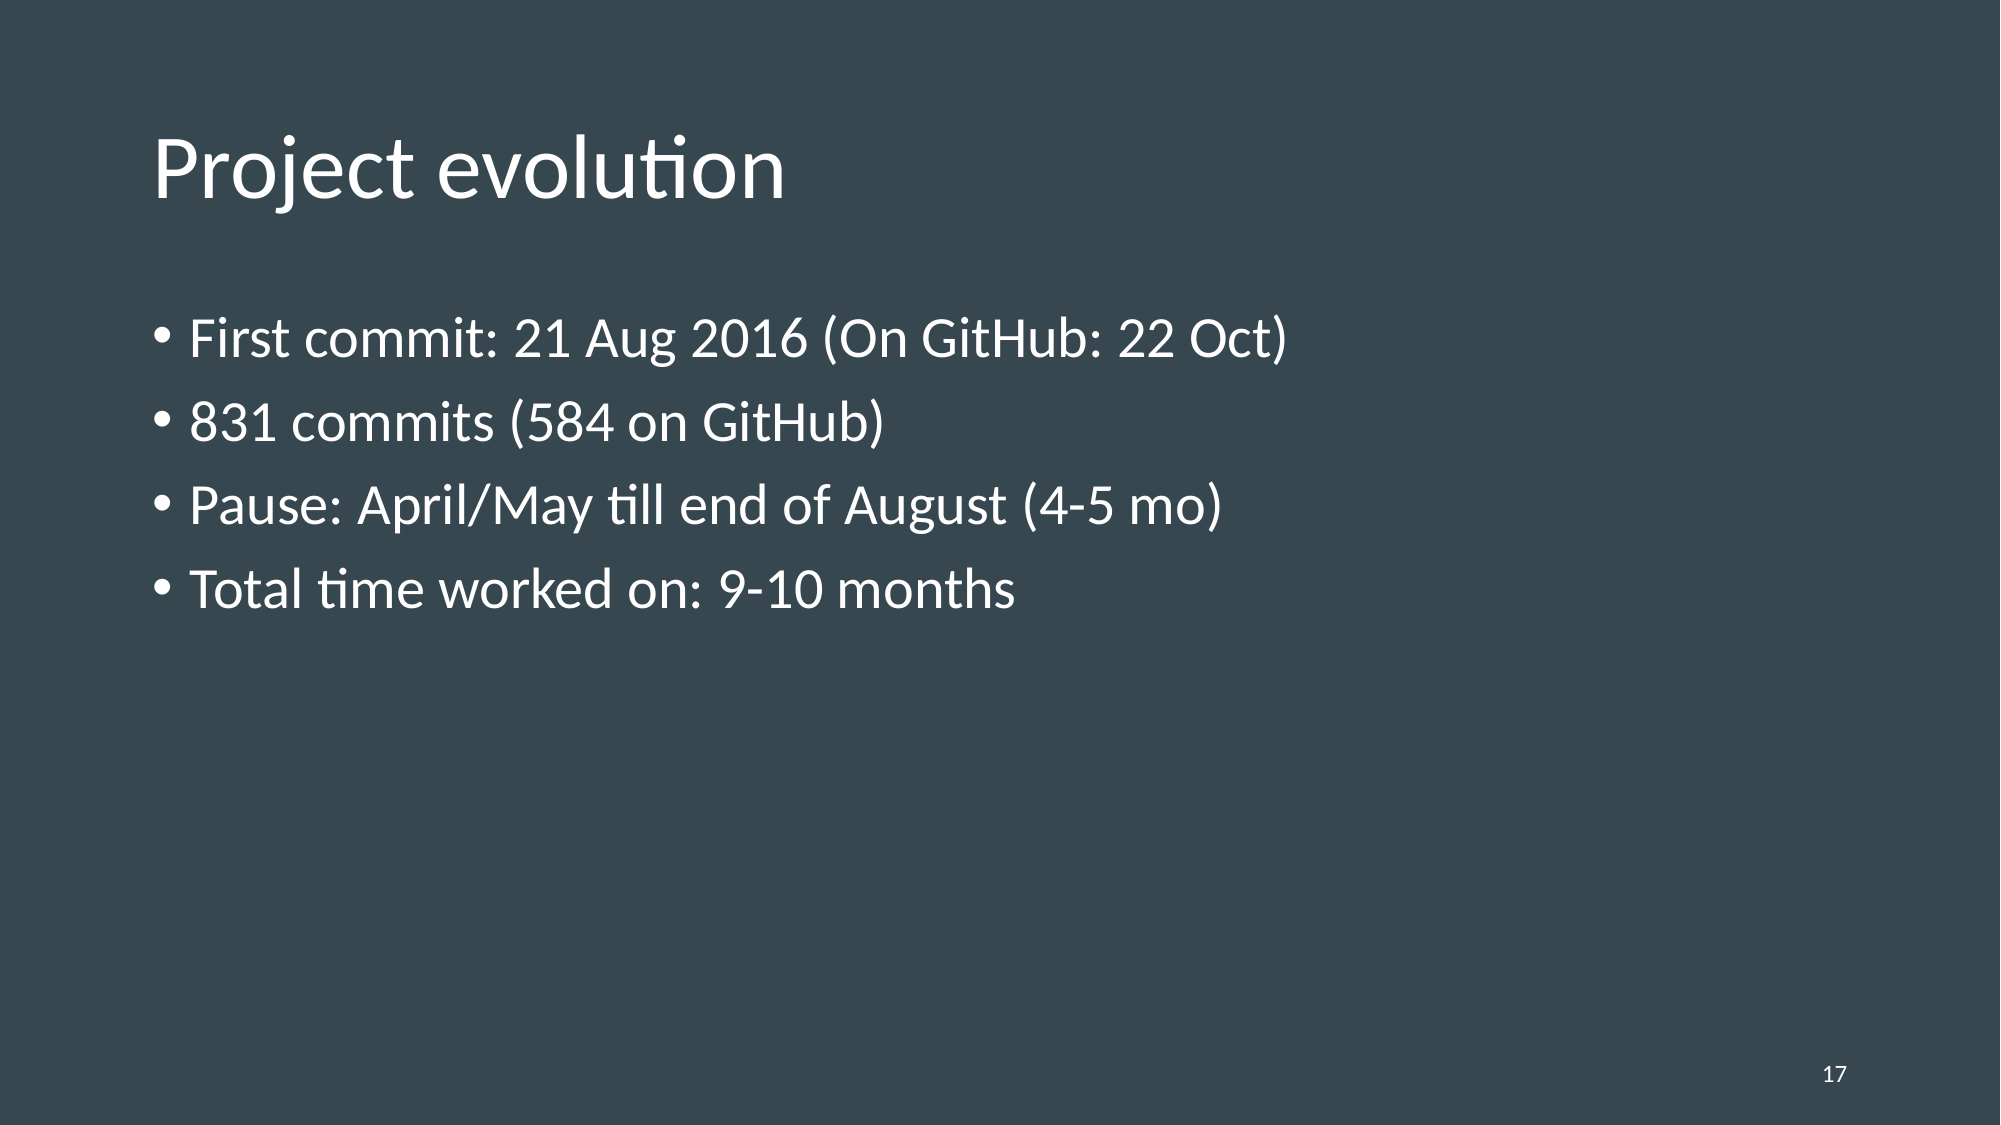

# Project evolution
First commit: 21 Aug 2016 (On GitHub: 22 Oct)
831 commits (584 on GitHub)
Pause: April/May till end of August (4-5 mo)
Total time worked on: 9-10 months
17